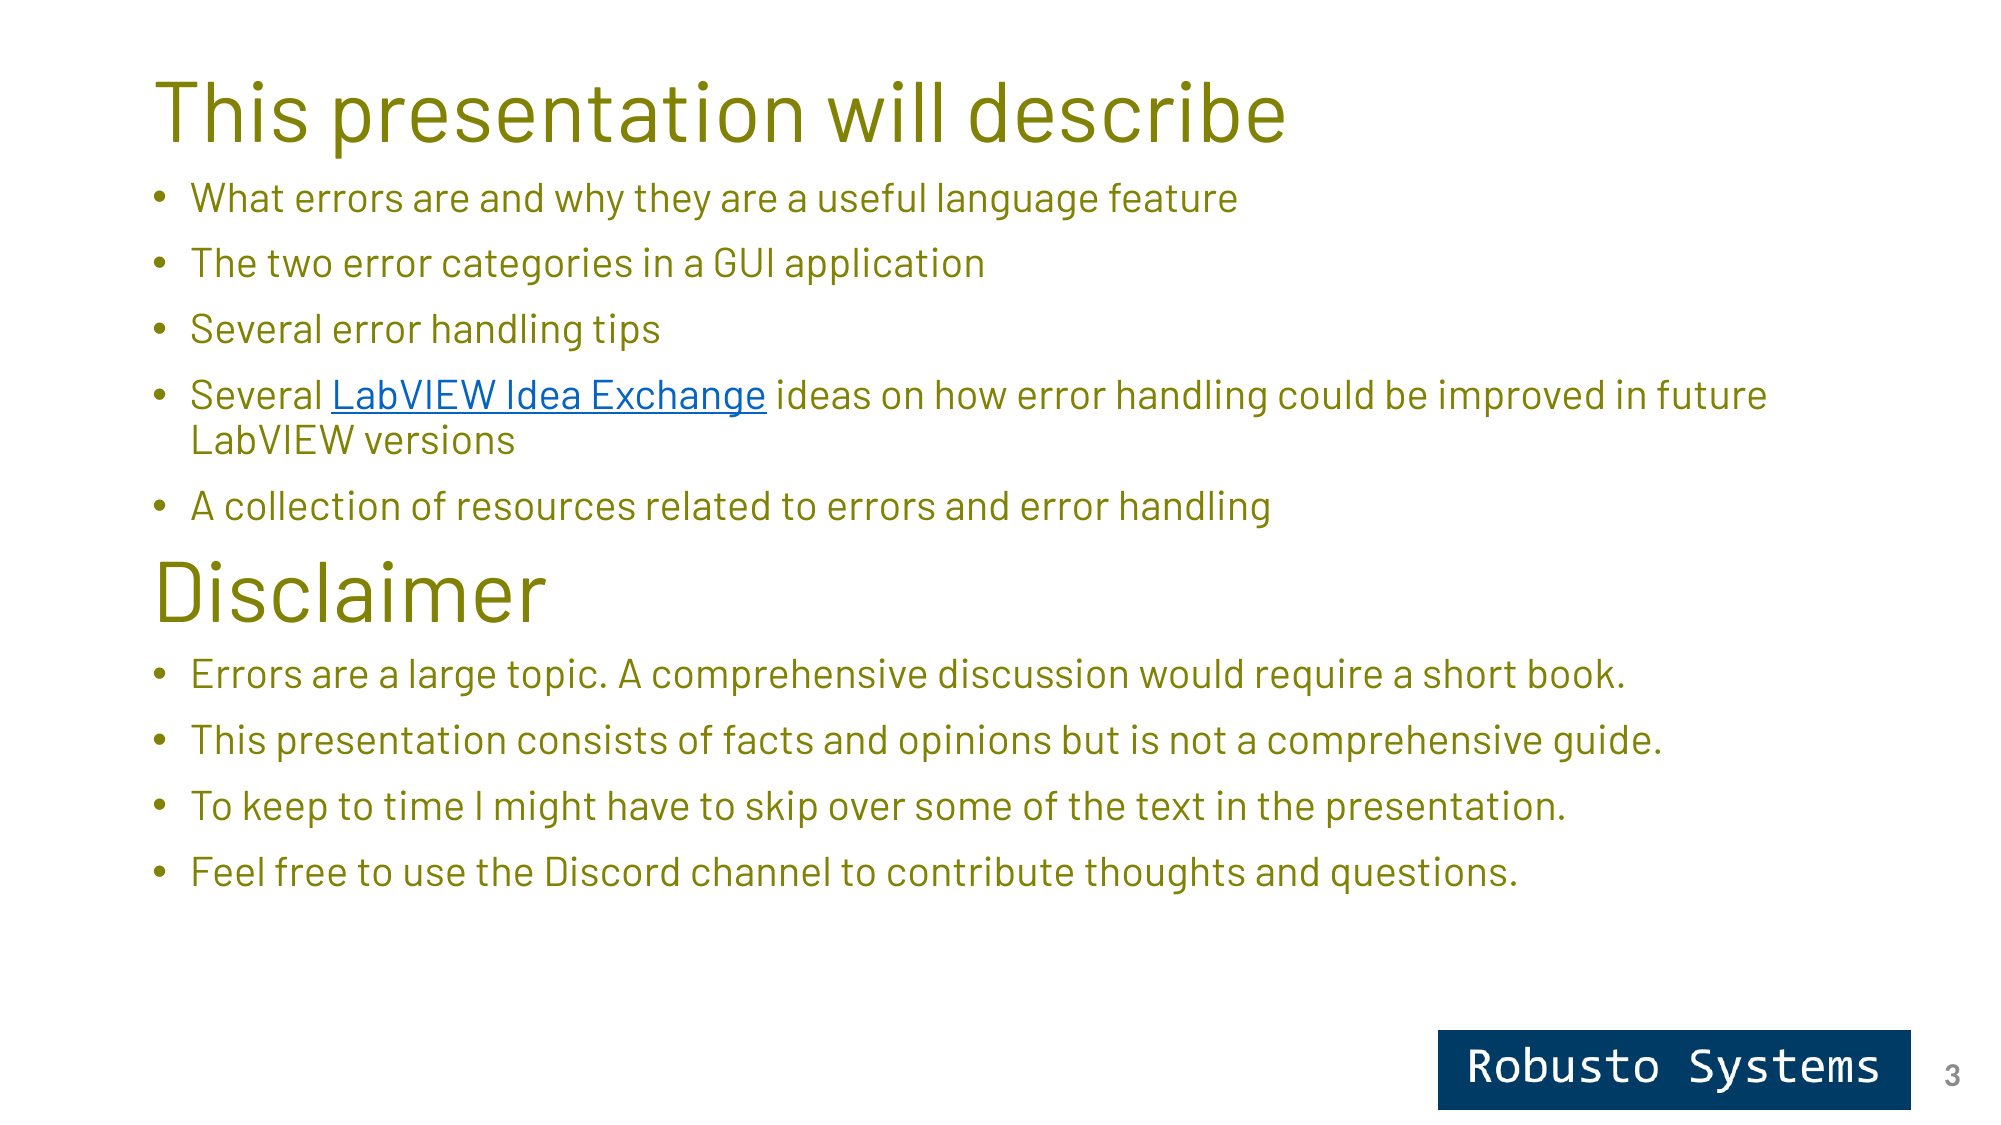

# This presentation will describe
What errors are and why they are a useful language feature
The two error categories in a GUI application
Several error handling tips
Several LabVIEW Idea Exchange ideas on how error handling could be improved in future LabVIEW versions
A collection of resources related to errors and error handling
Disclaimer
Errors are a large topic. A comprehensive discussion would require a short book.
This presentation consists of facts and opinions but is not a comprehensive guide.
To keep to time I might have to skip over some of the text in the presentation.
Feel free to use the Discord channel to contribute thoughts and questions.
3